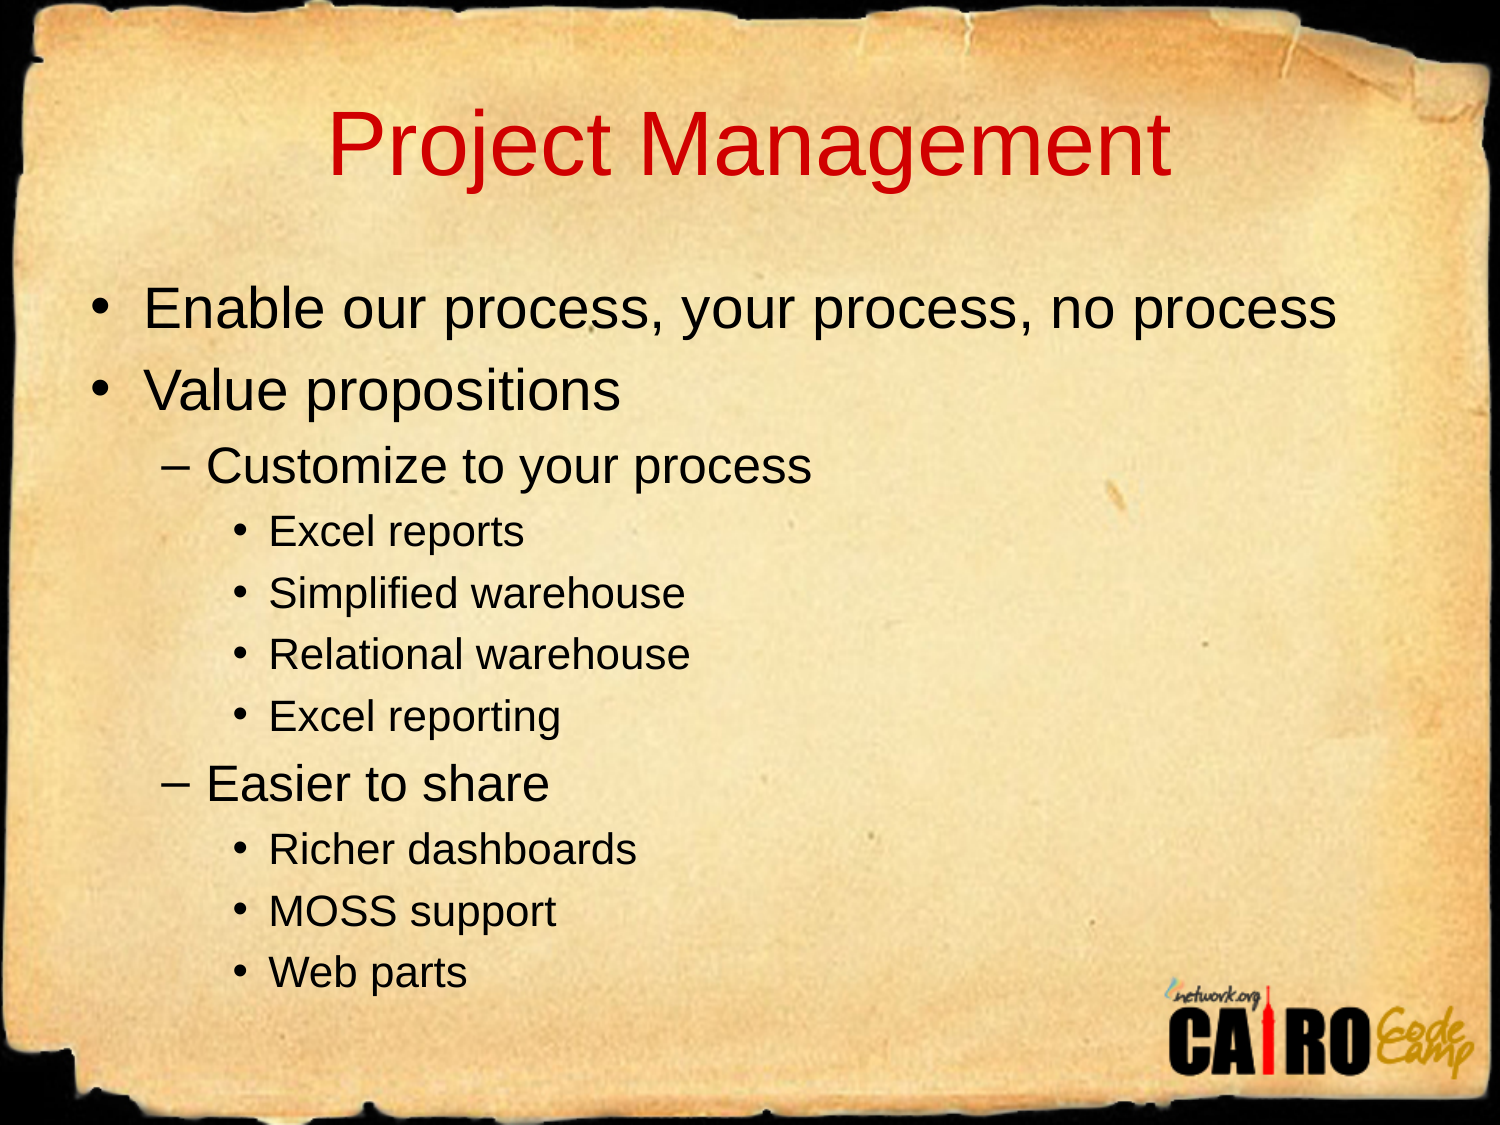

# Project Management
Enable our process, your process, no process
Value propositions
Customize to your process
Excel reports
Simplified warehouse
Relational warehouse
Excel reporting
Easier to share
Richer dashboards
MOSS support
Web parts